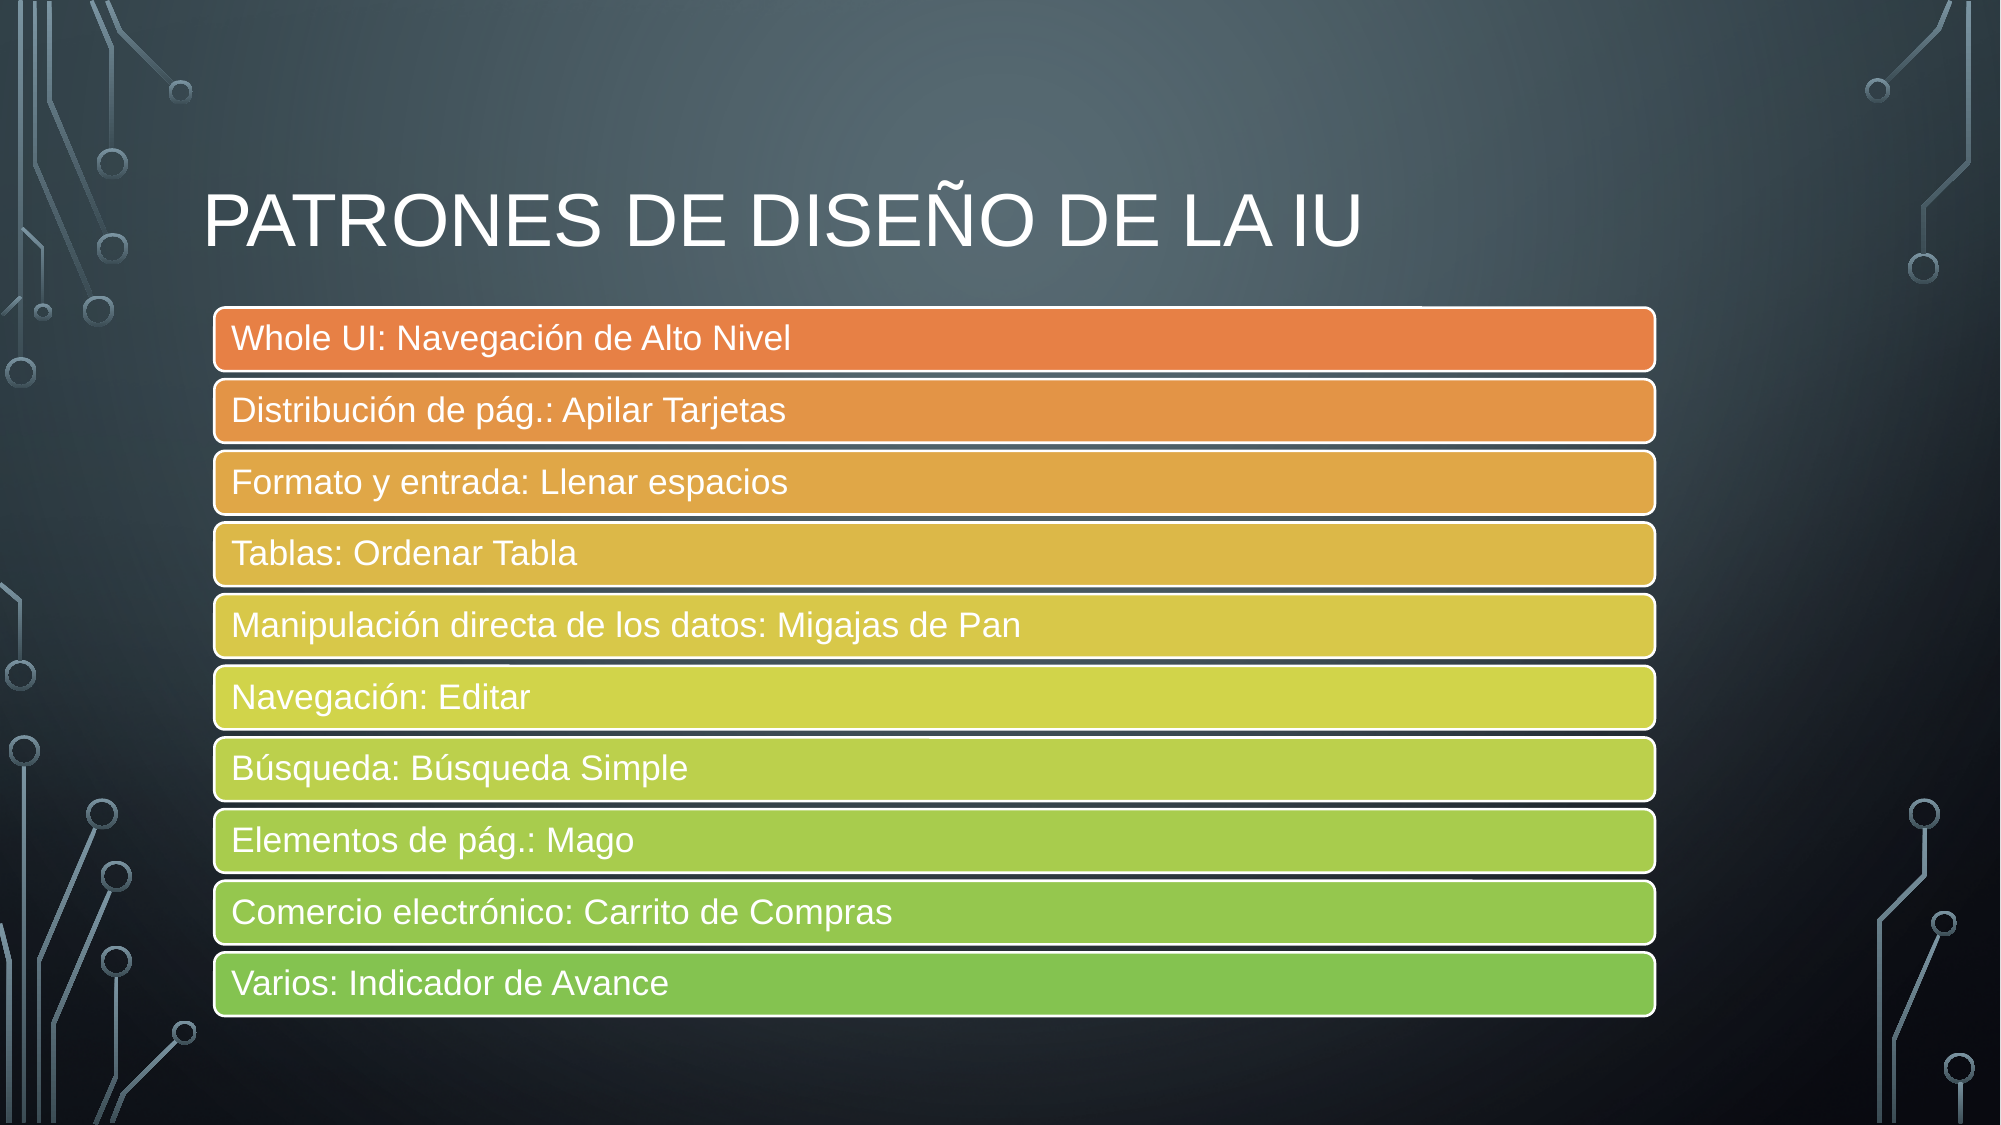

# Patrones de Diseño de la IU
Whole UI: Navegación de Alto Nivel
Distribución de pág.: Apilar Tarjetas
Formato y entrada: Llenar espacios
Tablas: Ordenar Tabla
Manipulación directa de los datos: Migajas de Pan
Navegación: Editar
Búsqueda: Búsqueda Simple
Elementos de pág.: Mago
Comercio electrónico: Carrito de Compras
Varios: Indicador de Avance